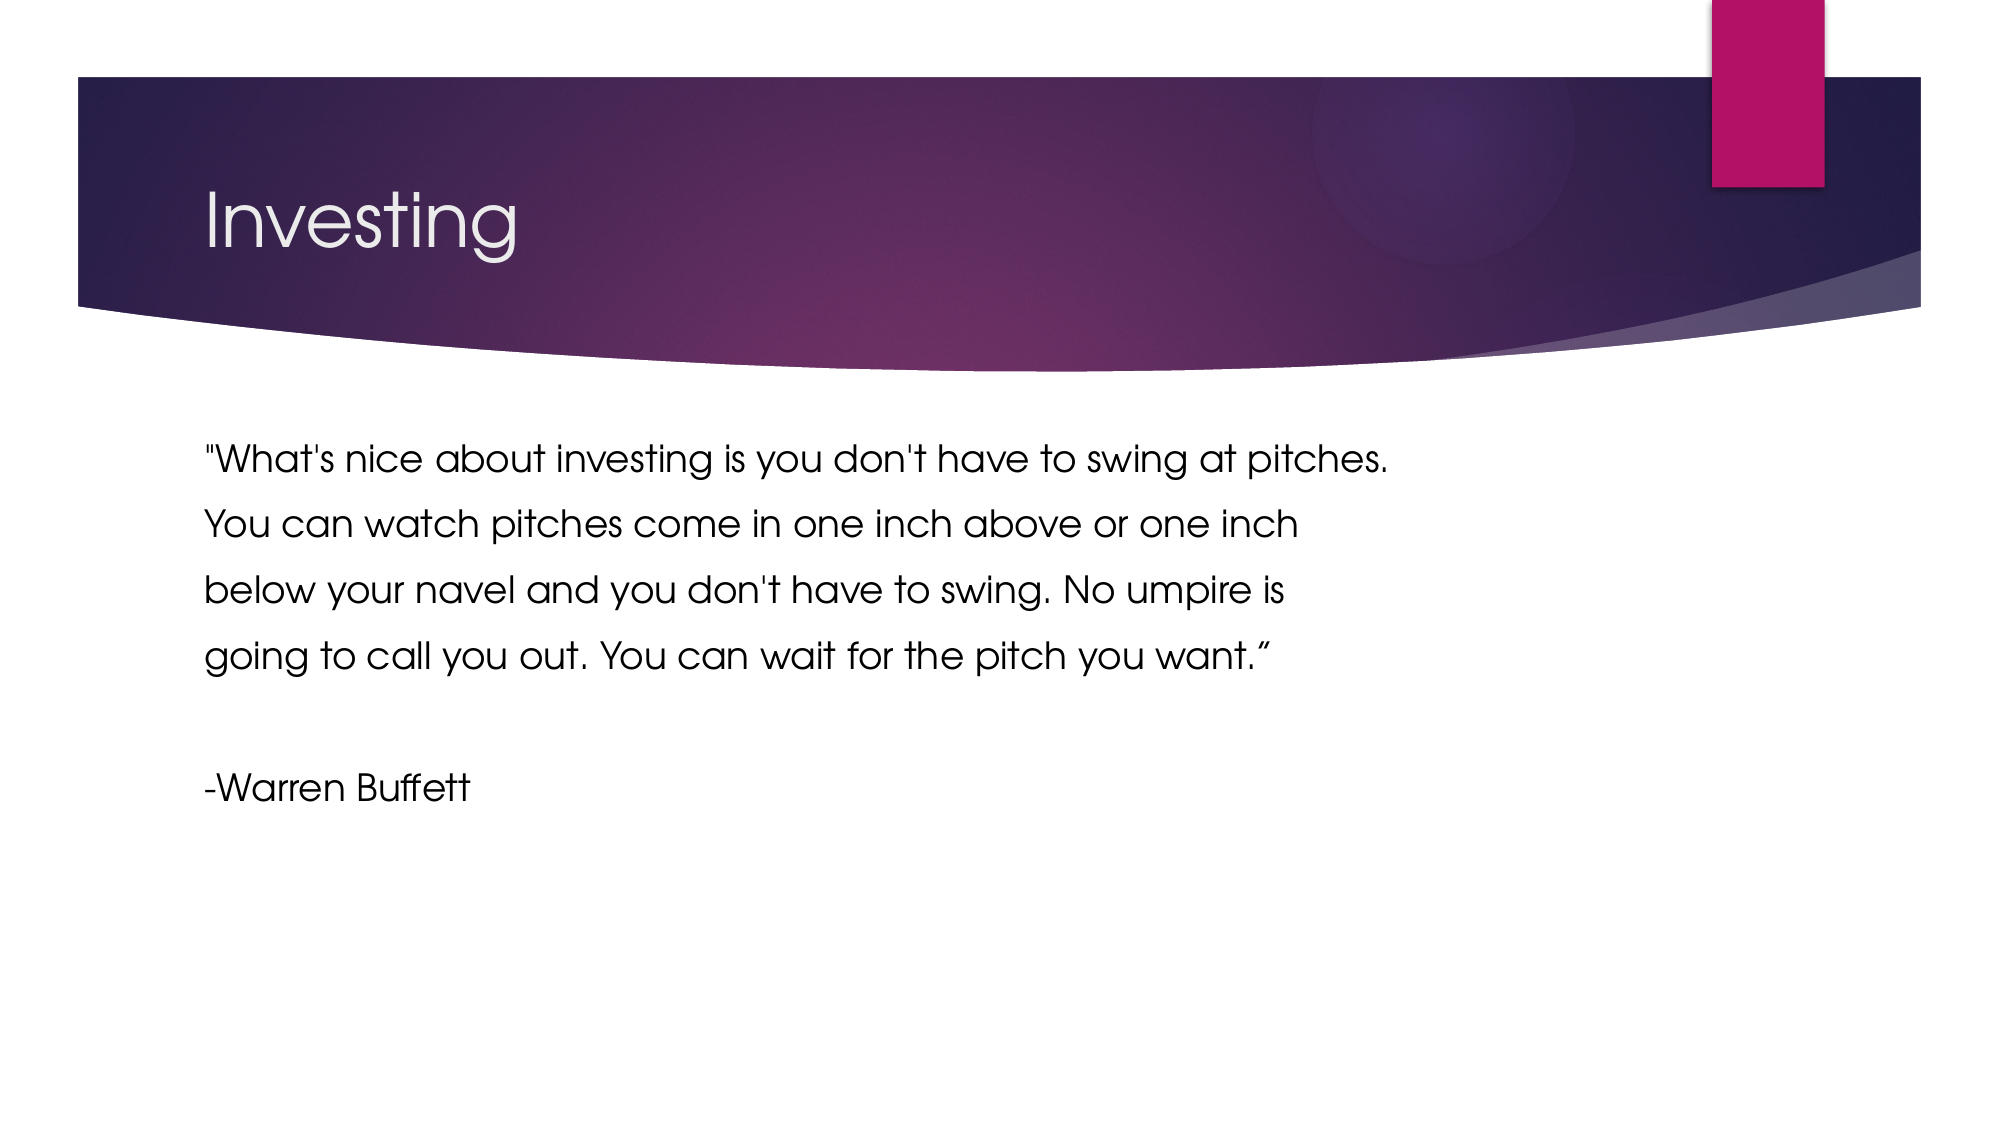

# Investing
"What's nice about investing is you don't have to swing at pitches.
You can watch pitches come in one inch above or one inch
below your navel and you don't have to swing. No umpire is
going to call you out. You can wait for the pitch you want.”

-Warren Buffett